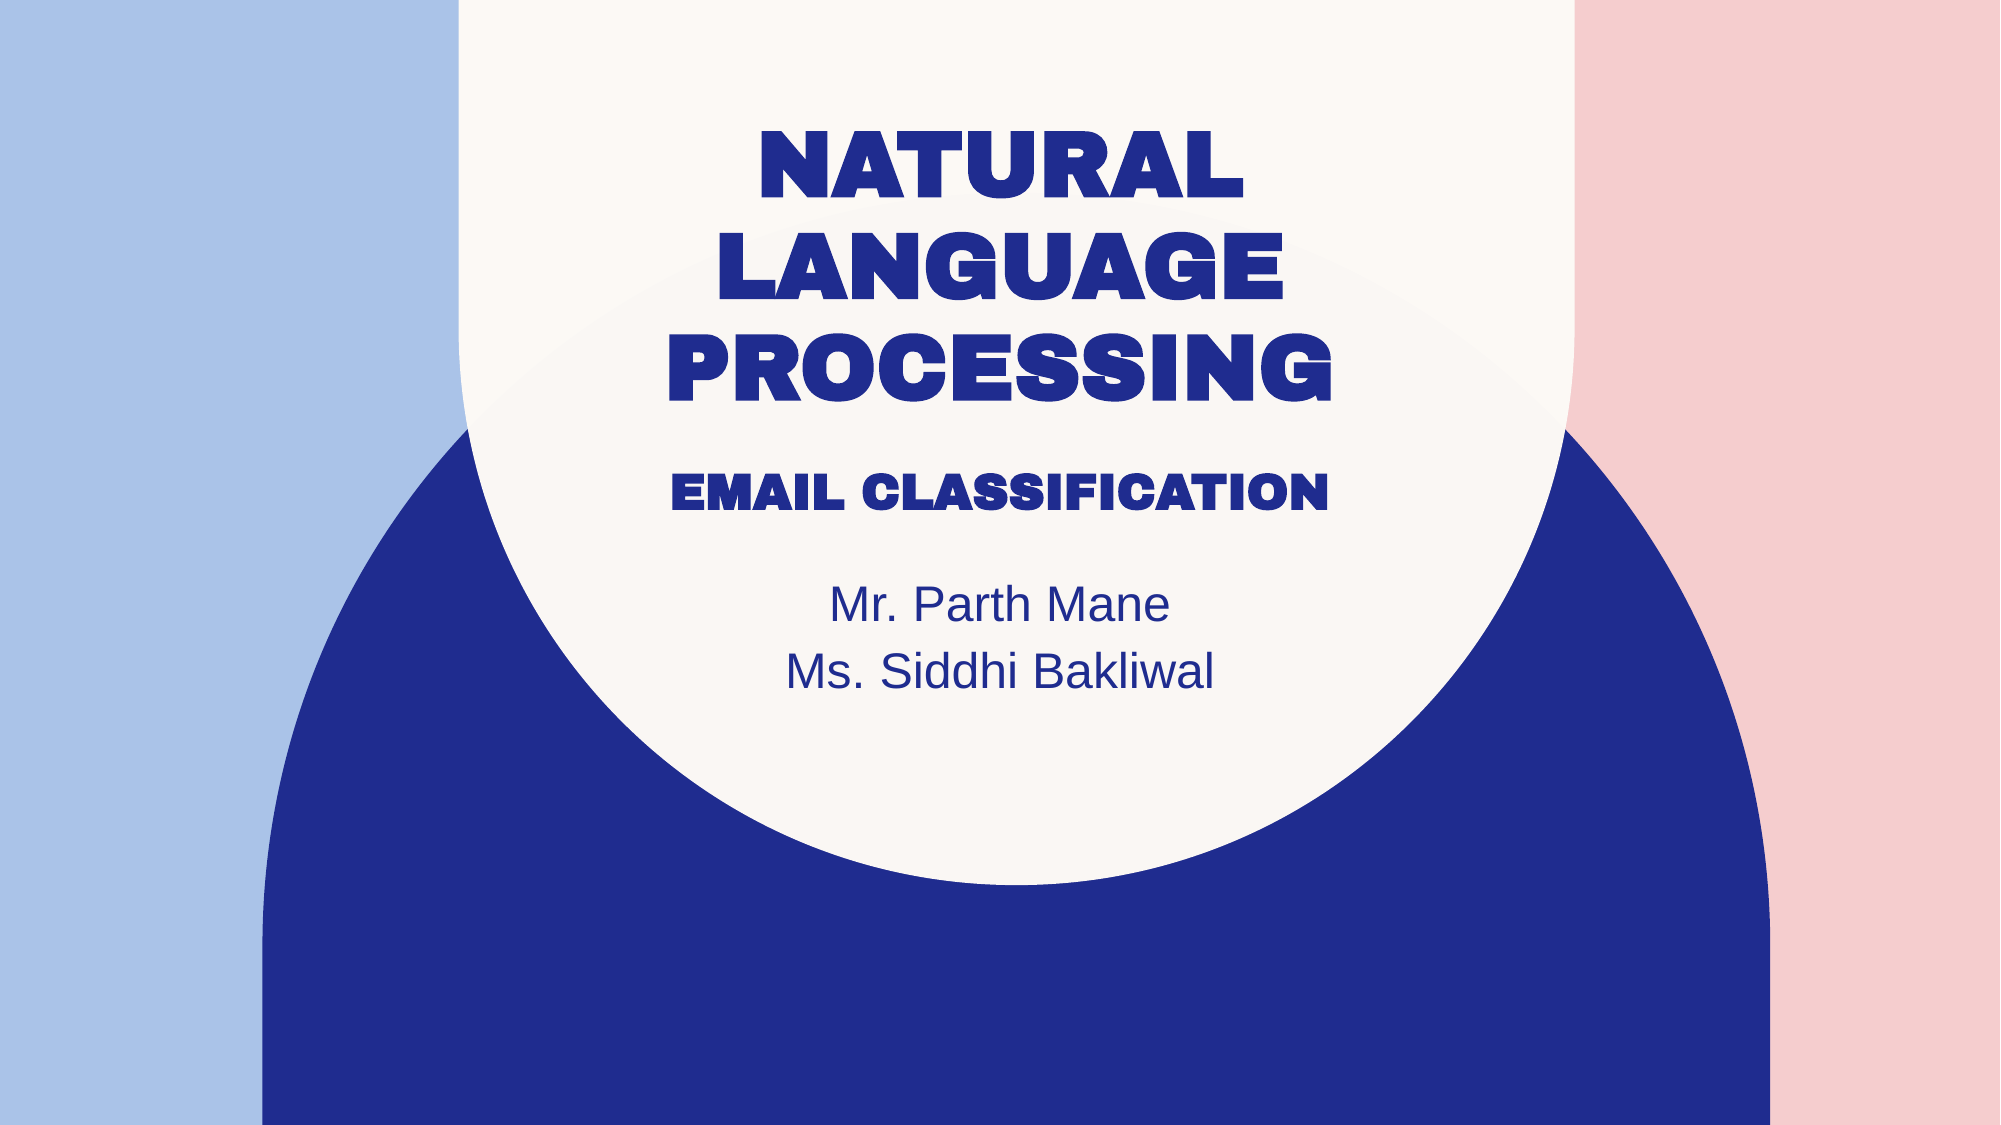

# Natural Language processing Email Classification
Mr. Parth Mane
Ms. Siddhi Bakliwal